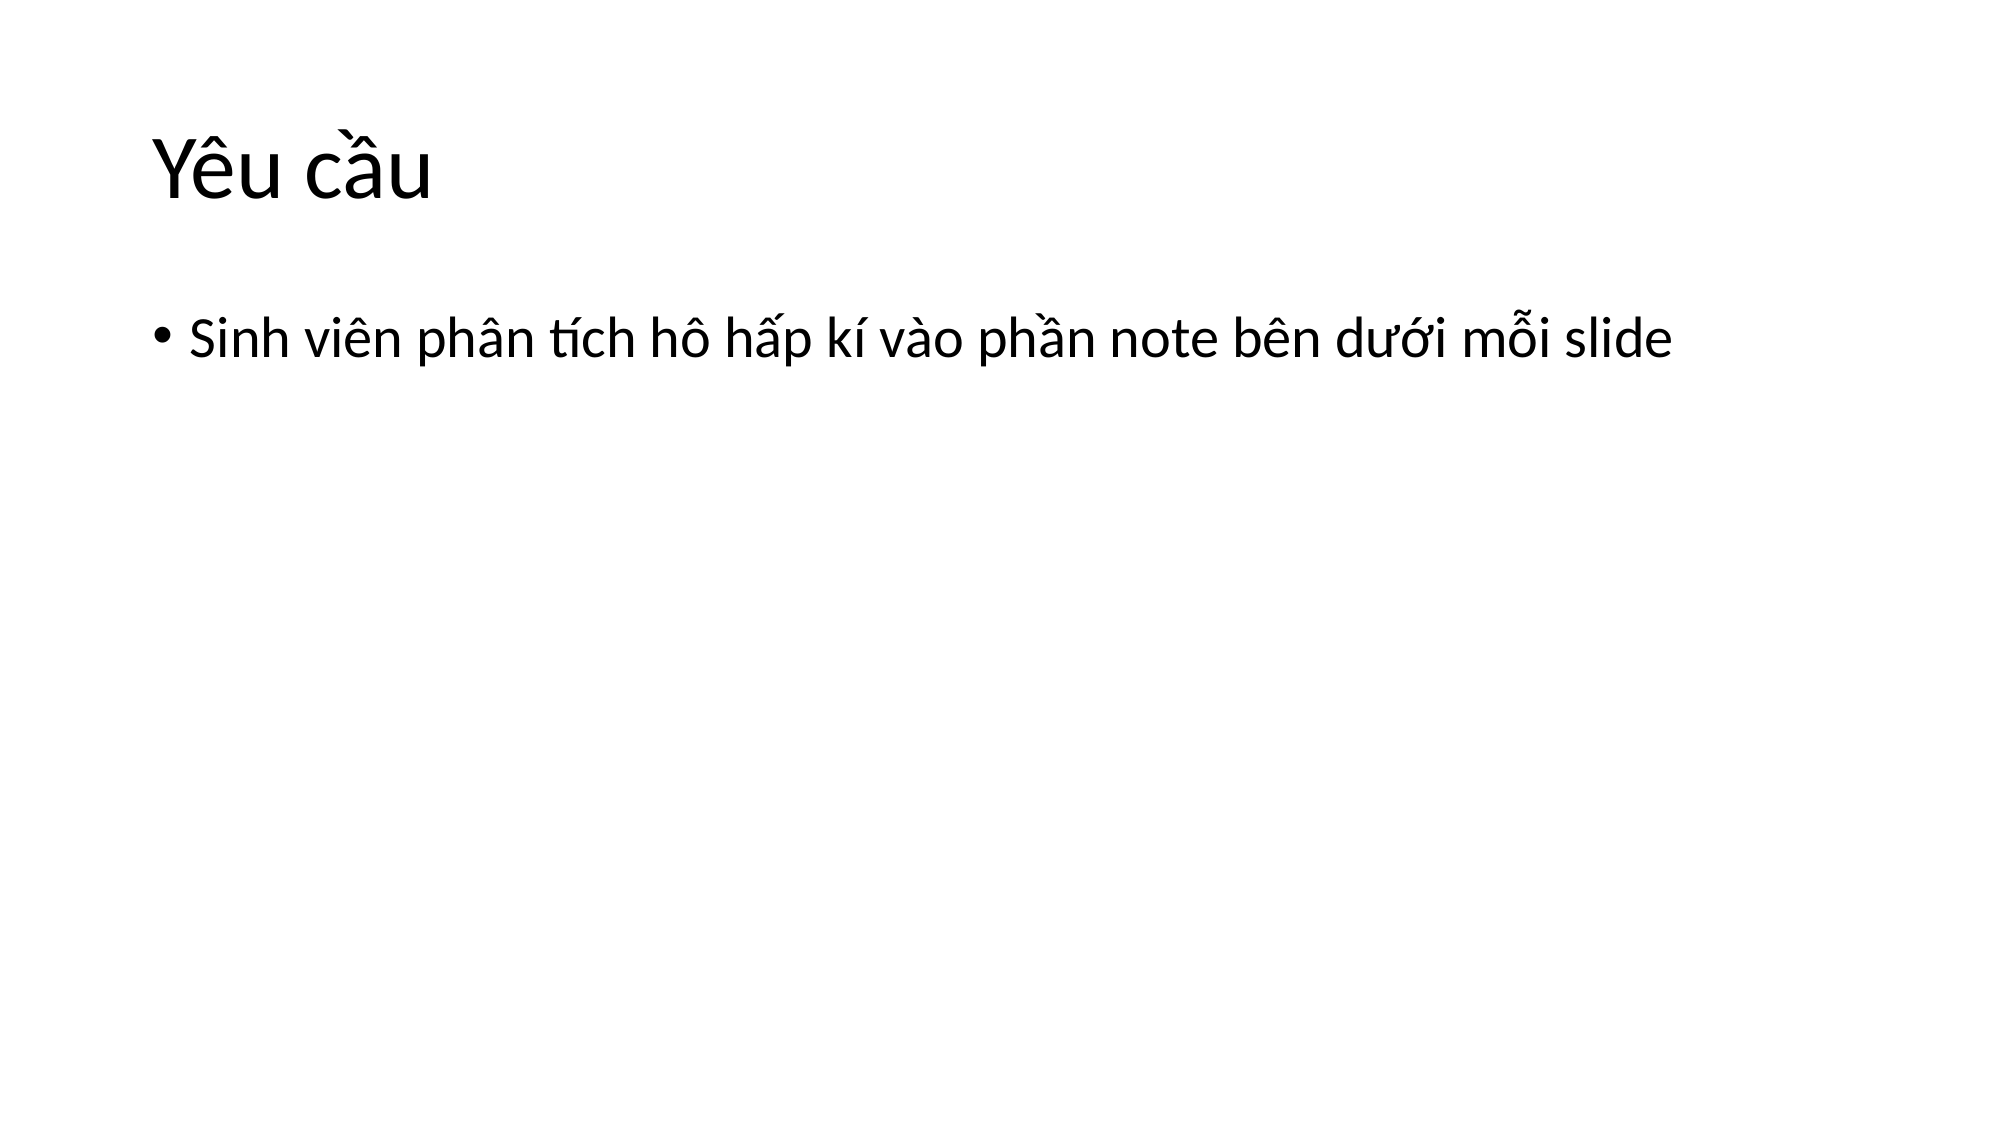

# Yêu cầu
Sinh viên phân tích hô hấp kí vào phần note bên dưới mỗi slide